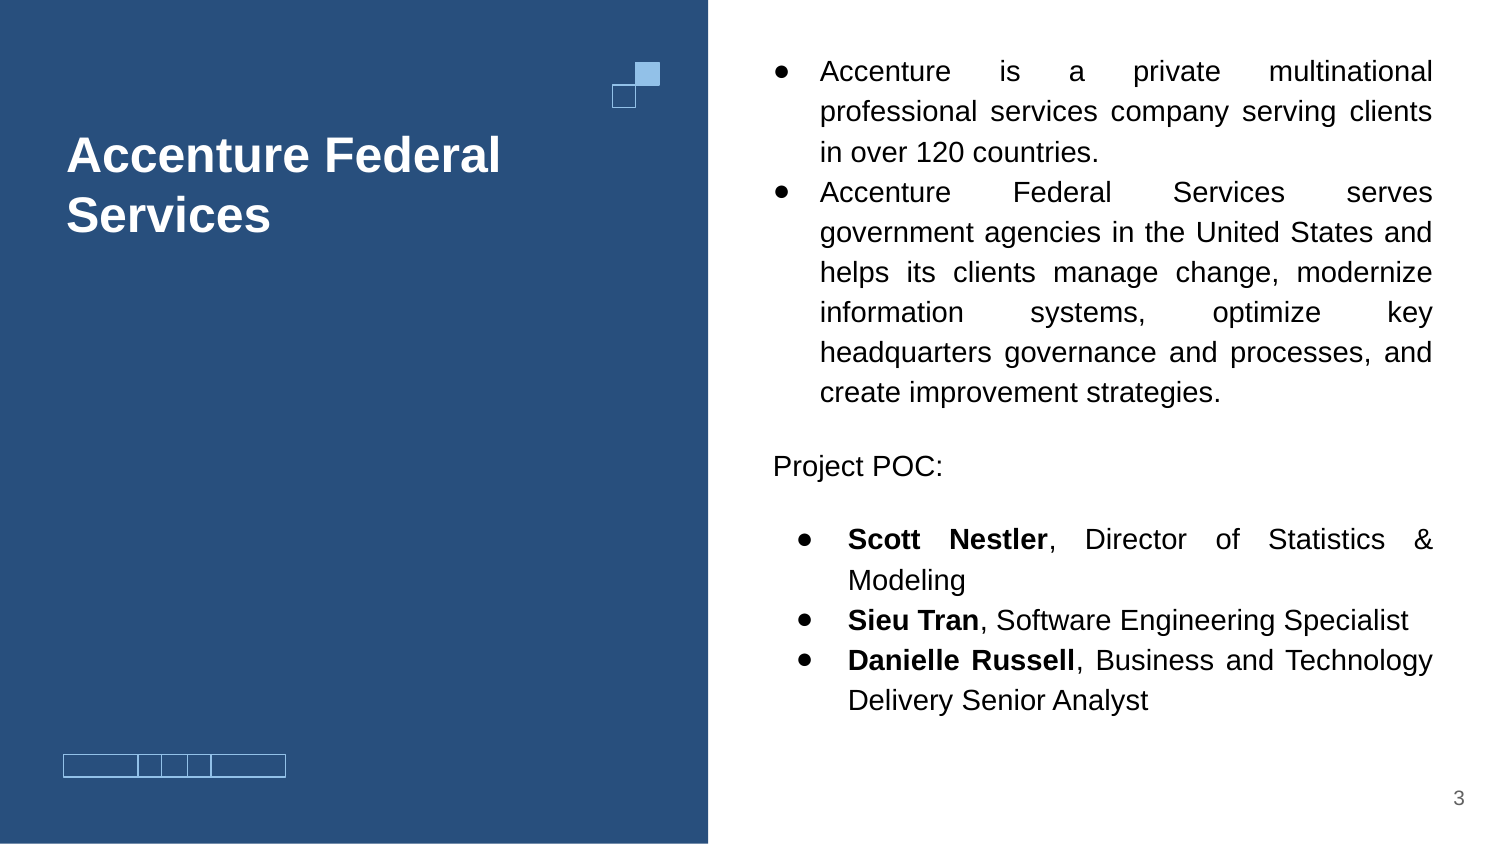

Accenture is a private multinational professional services company serving clients in over 120 countries.
Accenture Federal Services serves government agencies in the United States and helps its clients manage change, modernize information systems, optimize key headquarters governance and processes, and create improvement strategies.
Project POC:
Scott Nestler, Director of Statistics & Modeling
Sieu Tran, Software Engineering Specialist
Danielle Russell, Business and Technology Delivery Senior Analyst
# Accenture Federal Services
3